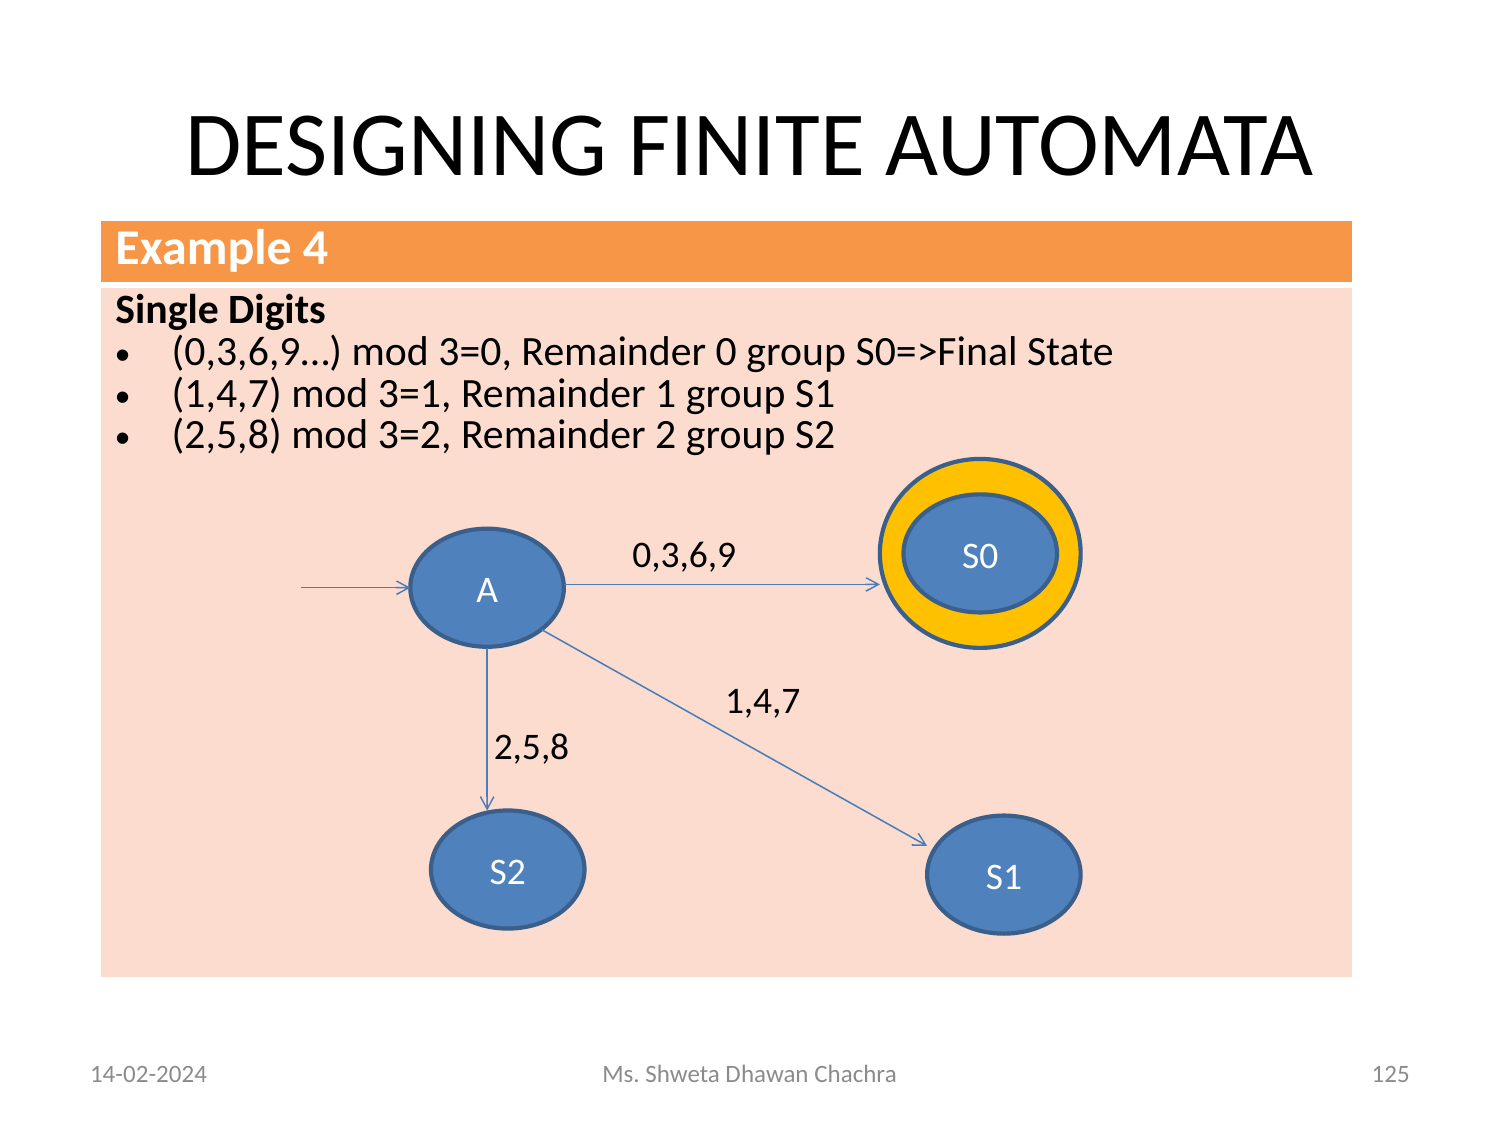

# DESIGNING FINITE AUTOMATA
| Example 4 |
| --- |
| Single Digits (0,3,6,9…) mod 3=0, Remainder 0 group S0=>Final State (1,4,7) mod 3=1, Remainder 1 group S1 (2,5,8) mod 3=2, Remainder 2 group S2 |

S0
0,3,6,9
A
1,4,7
2,5,8
S2
S1
14-02-2024
Ms. Shweta Dhawan Chachra
125